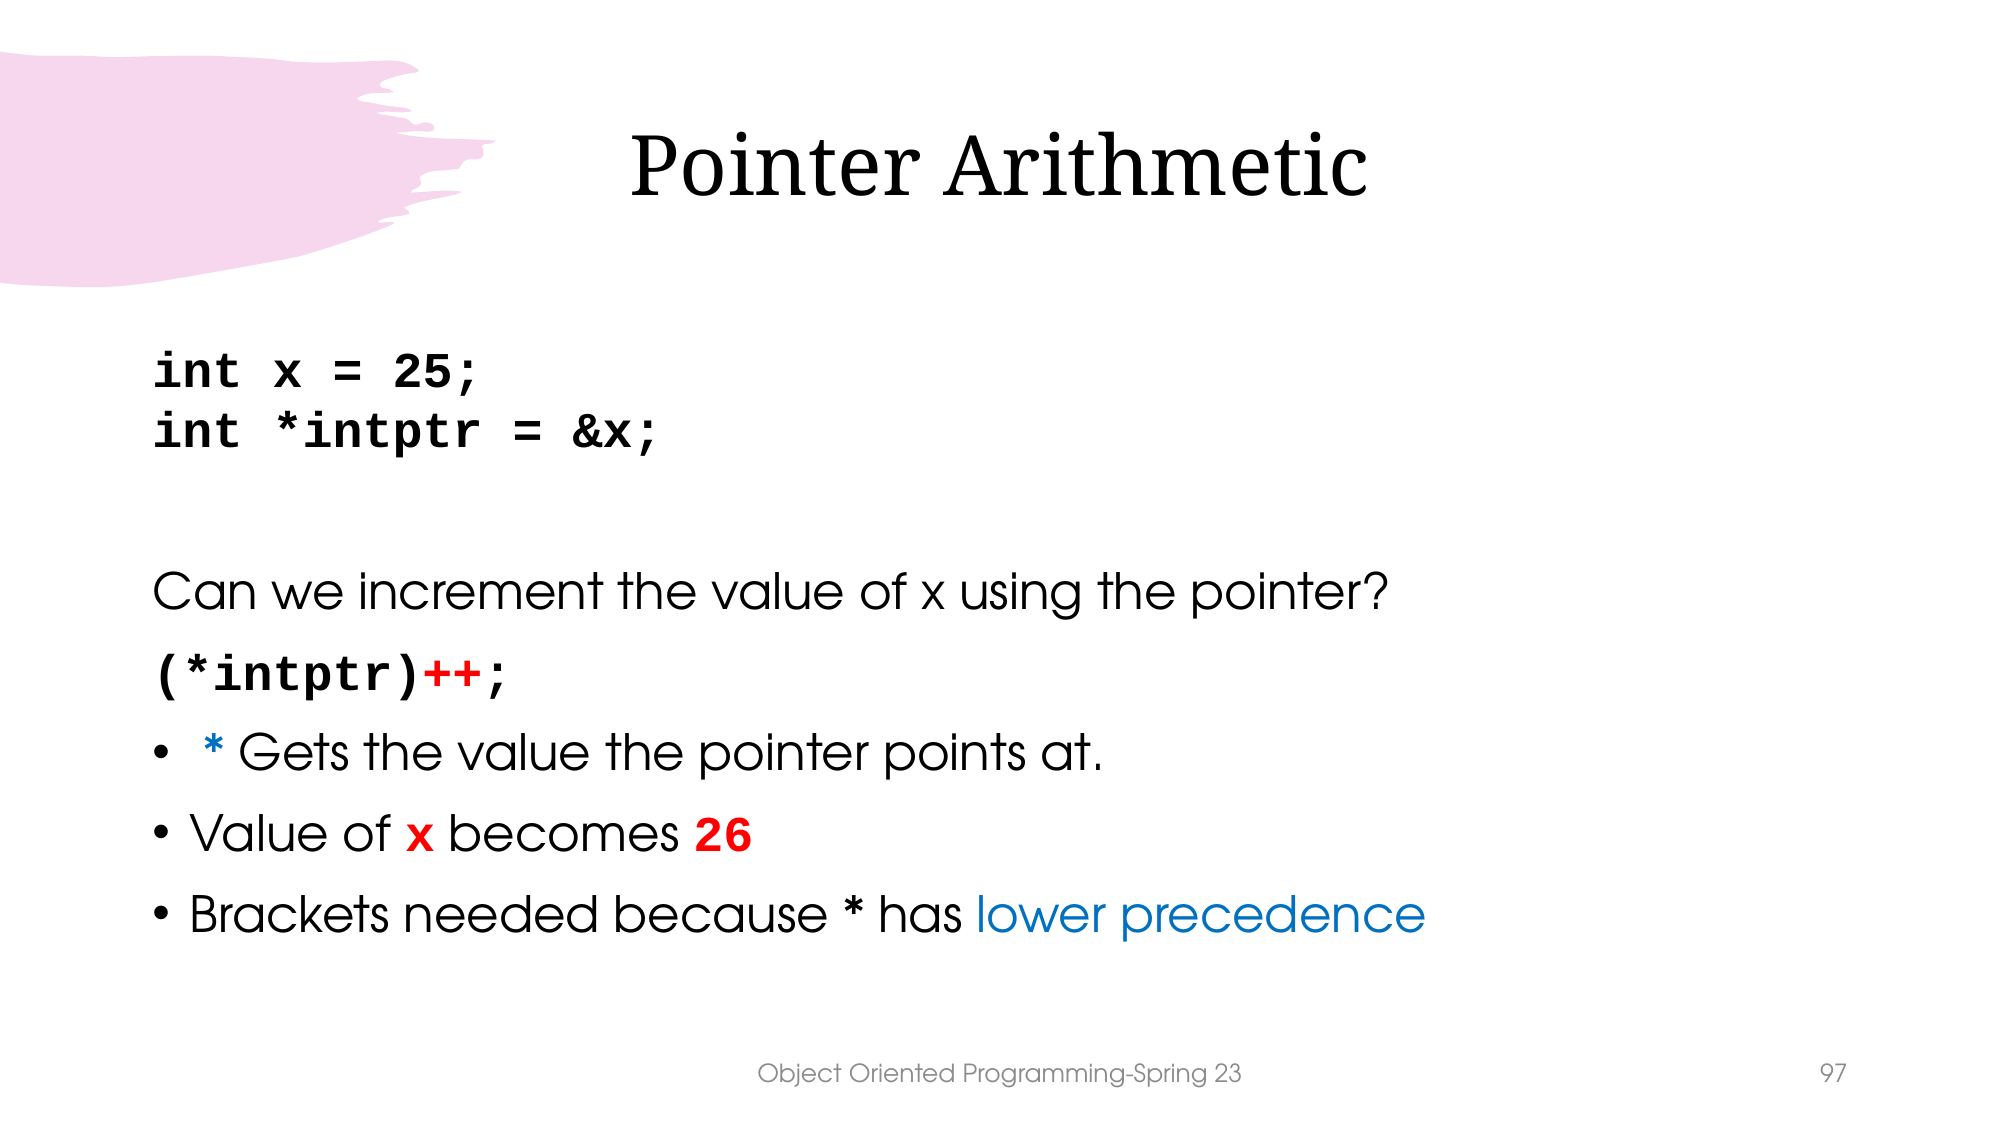

# Pointer Arithmetic
int x = 25;
int *intptr = &x;

Can we increment the value of x using the pointer?
(*intptr)++;
 * Gets the value the pointer points at.
Value of x becomes 26
Brackets needed because * has lower precedence

Object Oriented Programming-Spring 23
97